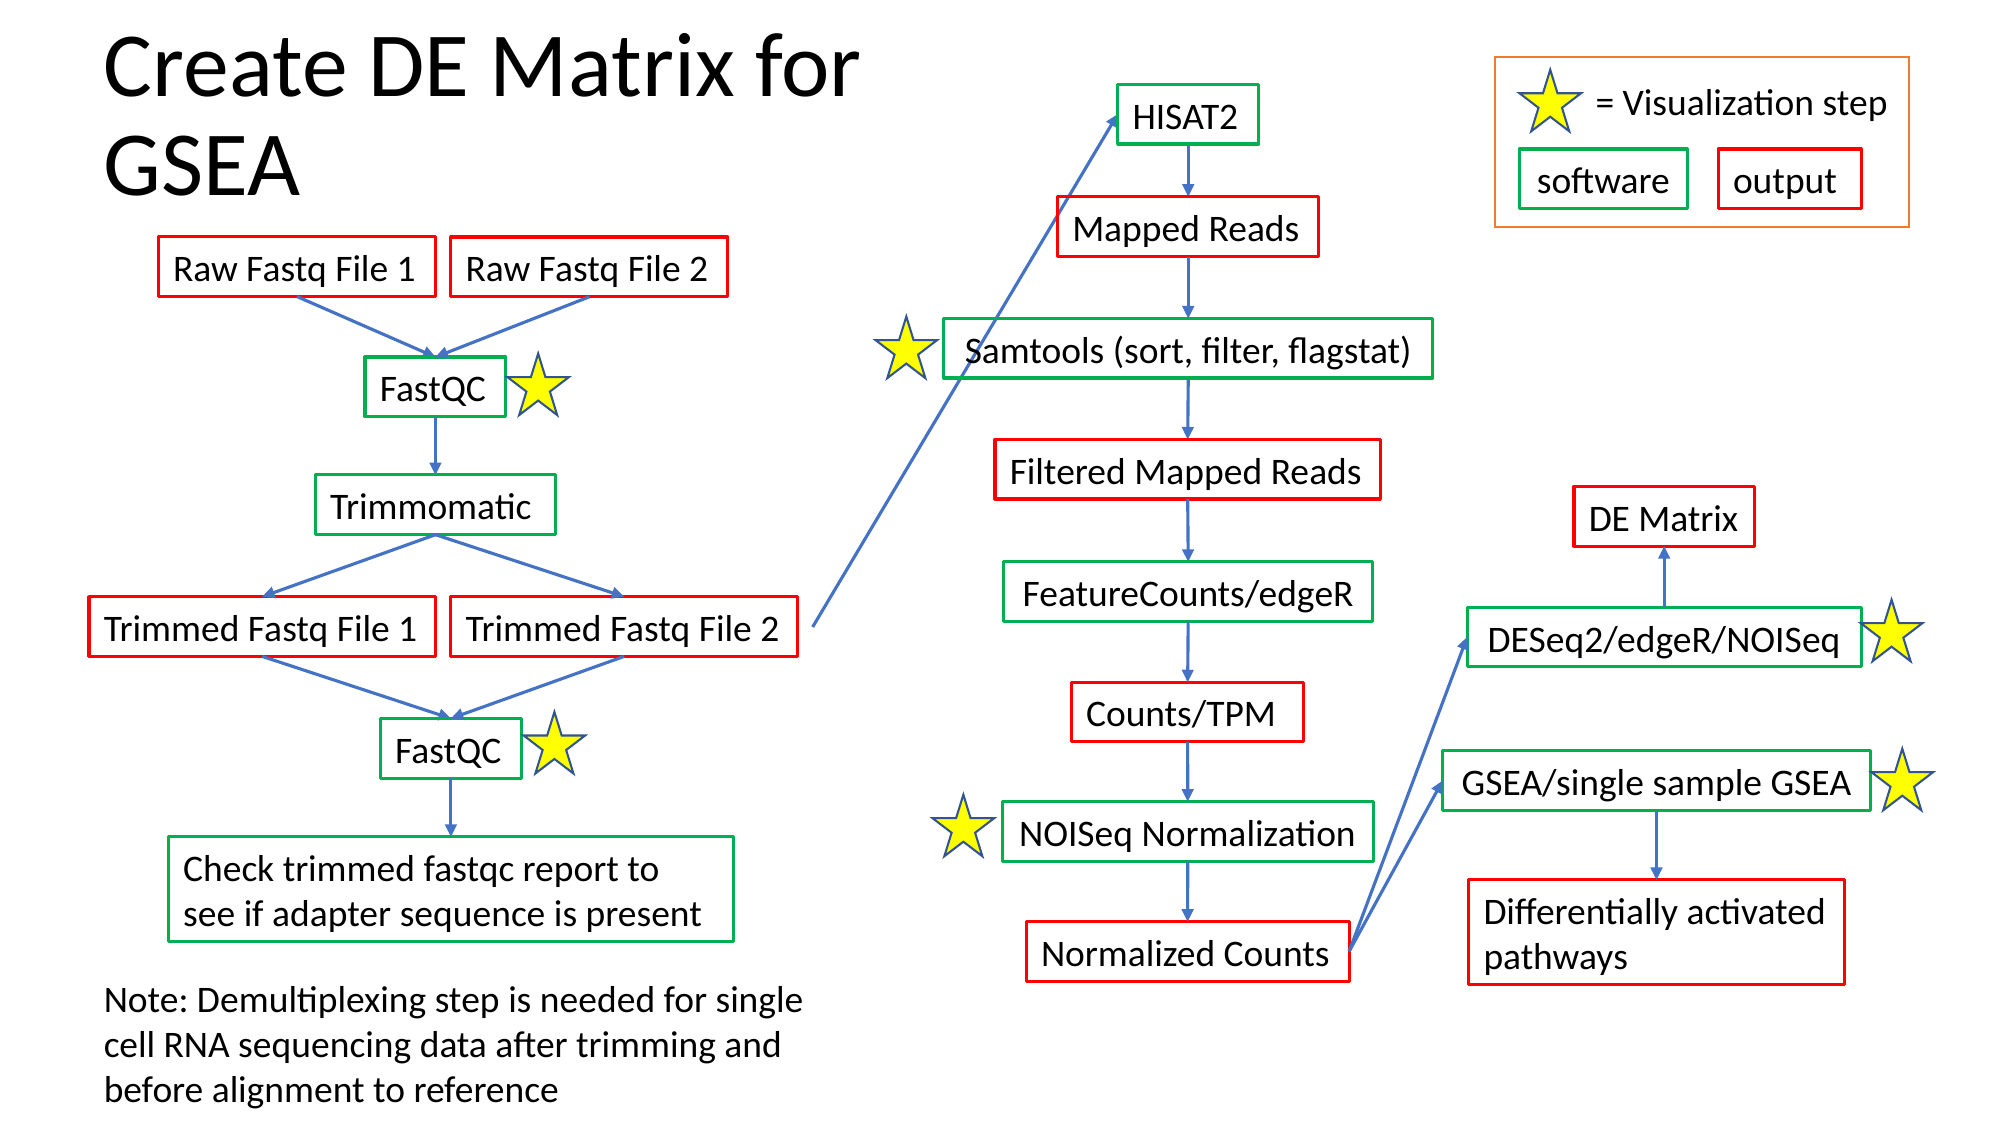

# Create DE Matrix for GSEA

= Visualization step
software
output
HISAT2
Mapped Reads
Samtools (sort, filter, flagstat)
Filtered Mapped Reads

FeatureCounts/edgeR
Counts/TPM
NOISeq Normalization
Normalized Counts
Raw Fastq File 1
Raw Fastq File 2
FastQC
Trimmomatic
Trimmed Fastq File 1
Trimmed Fastq File 2
FastQC
Check trimmed fastqc report to see if adapter sequence is present

DE Matrix
DESeq2/edgeR/NOISeq

GSEA/single sample GSEA
Differentially activated pathways

Note: Demultiplexing step is needed for single cell RNA sequencing data after trimming and before alignment to reference